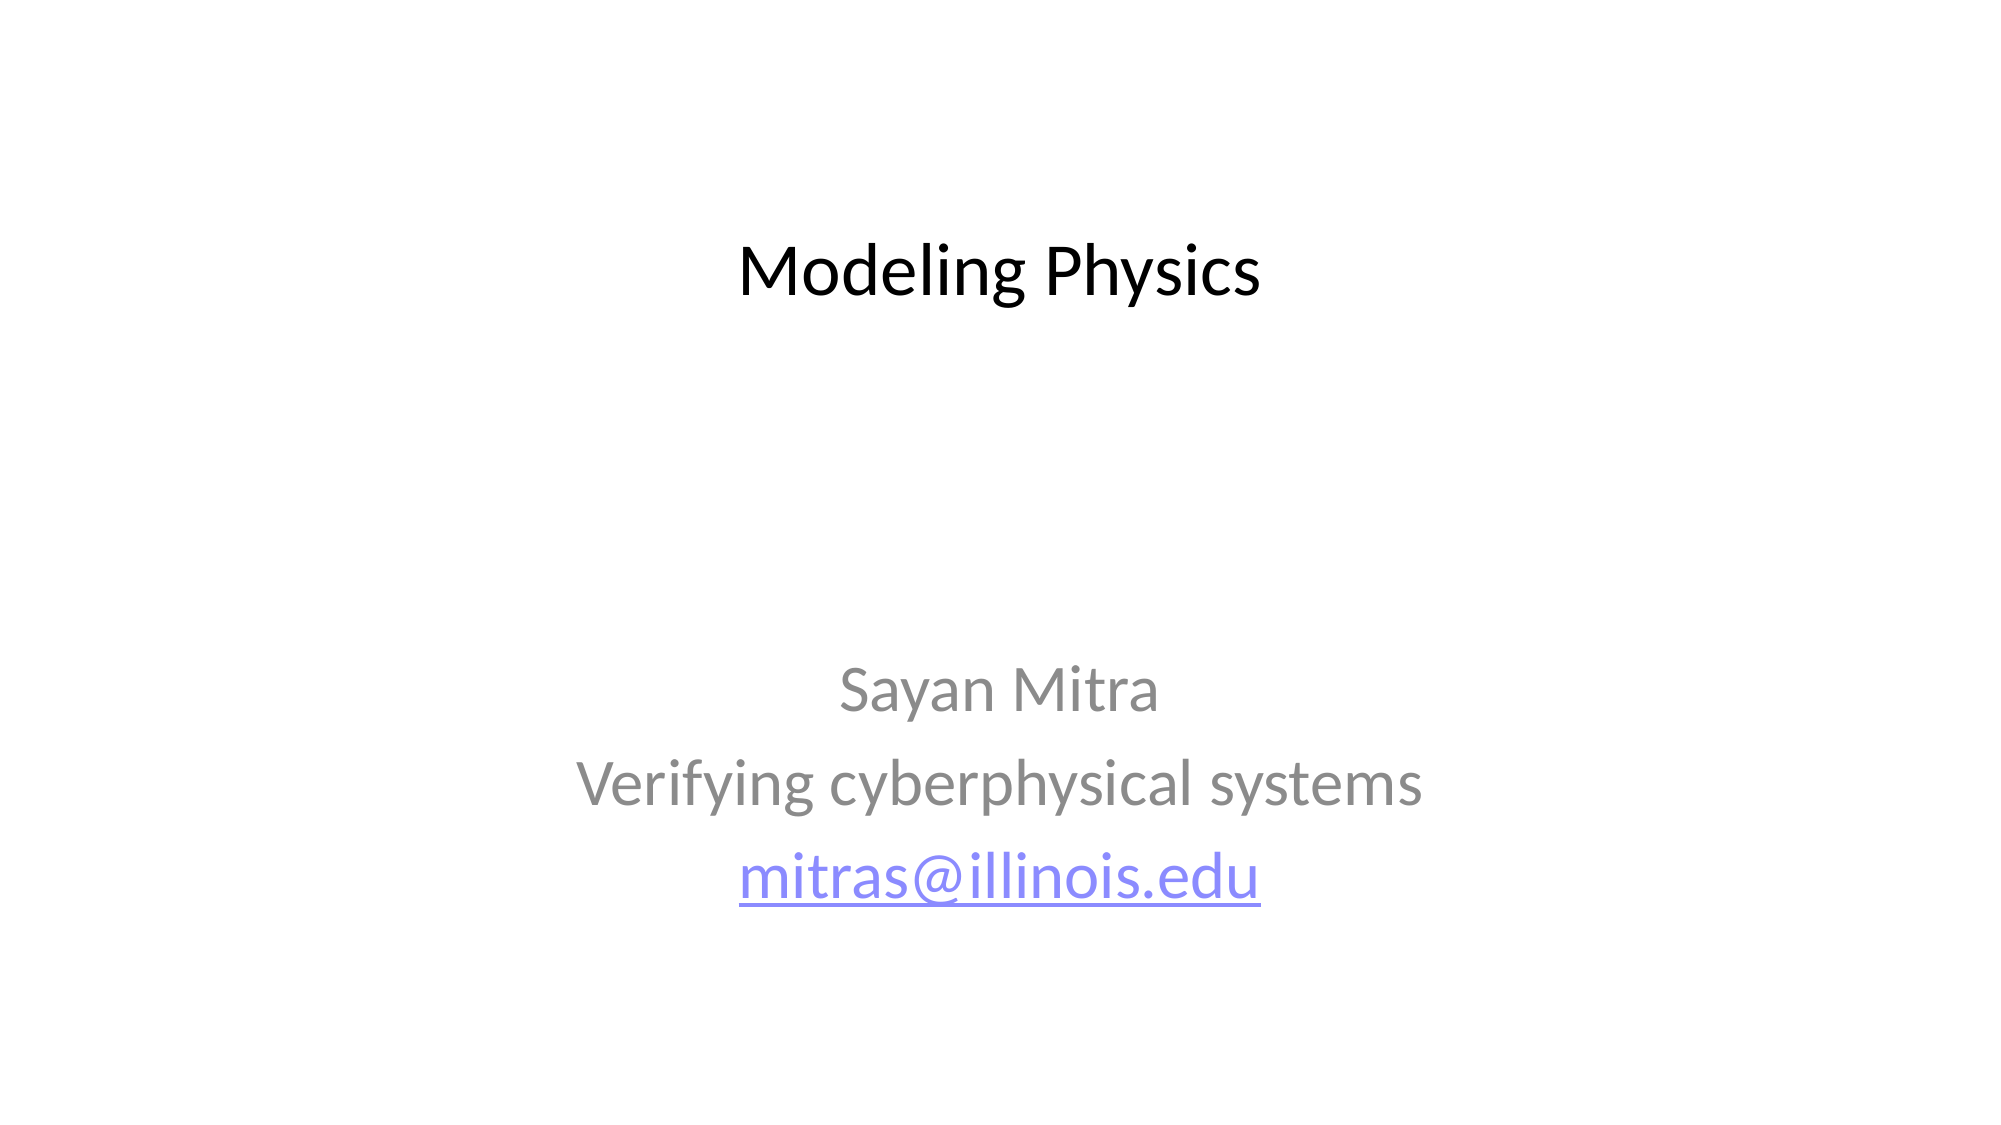

# Modeling Physics
Sayan Mitra
Verifying cyberphysical systems
mitras@illinois.edu